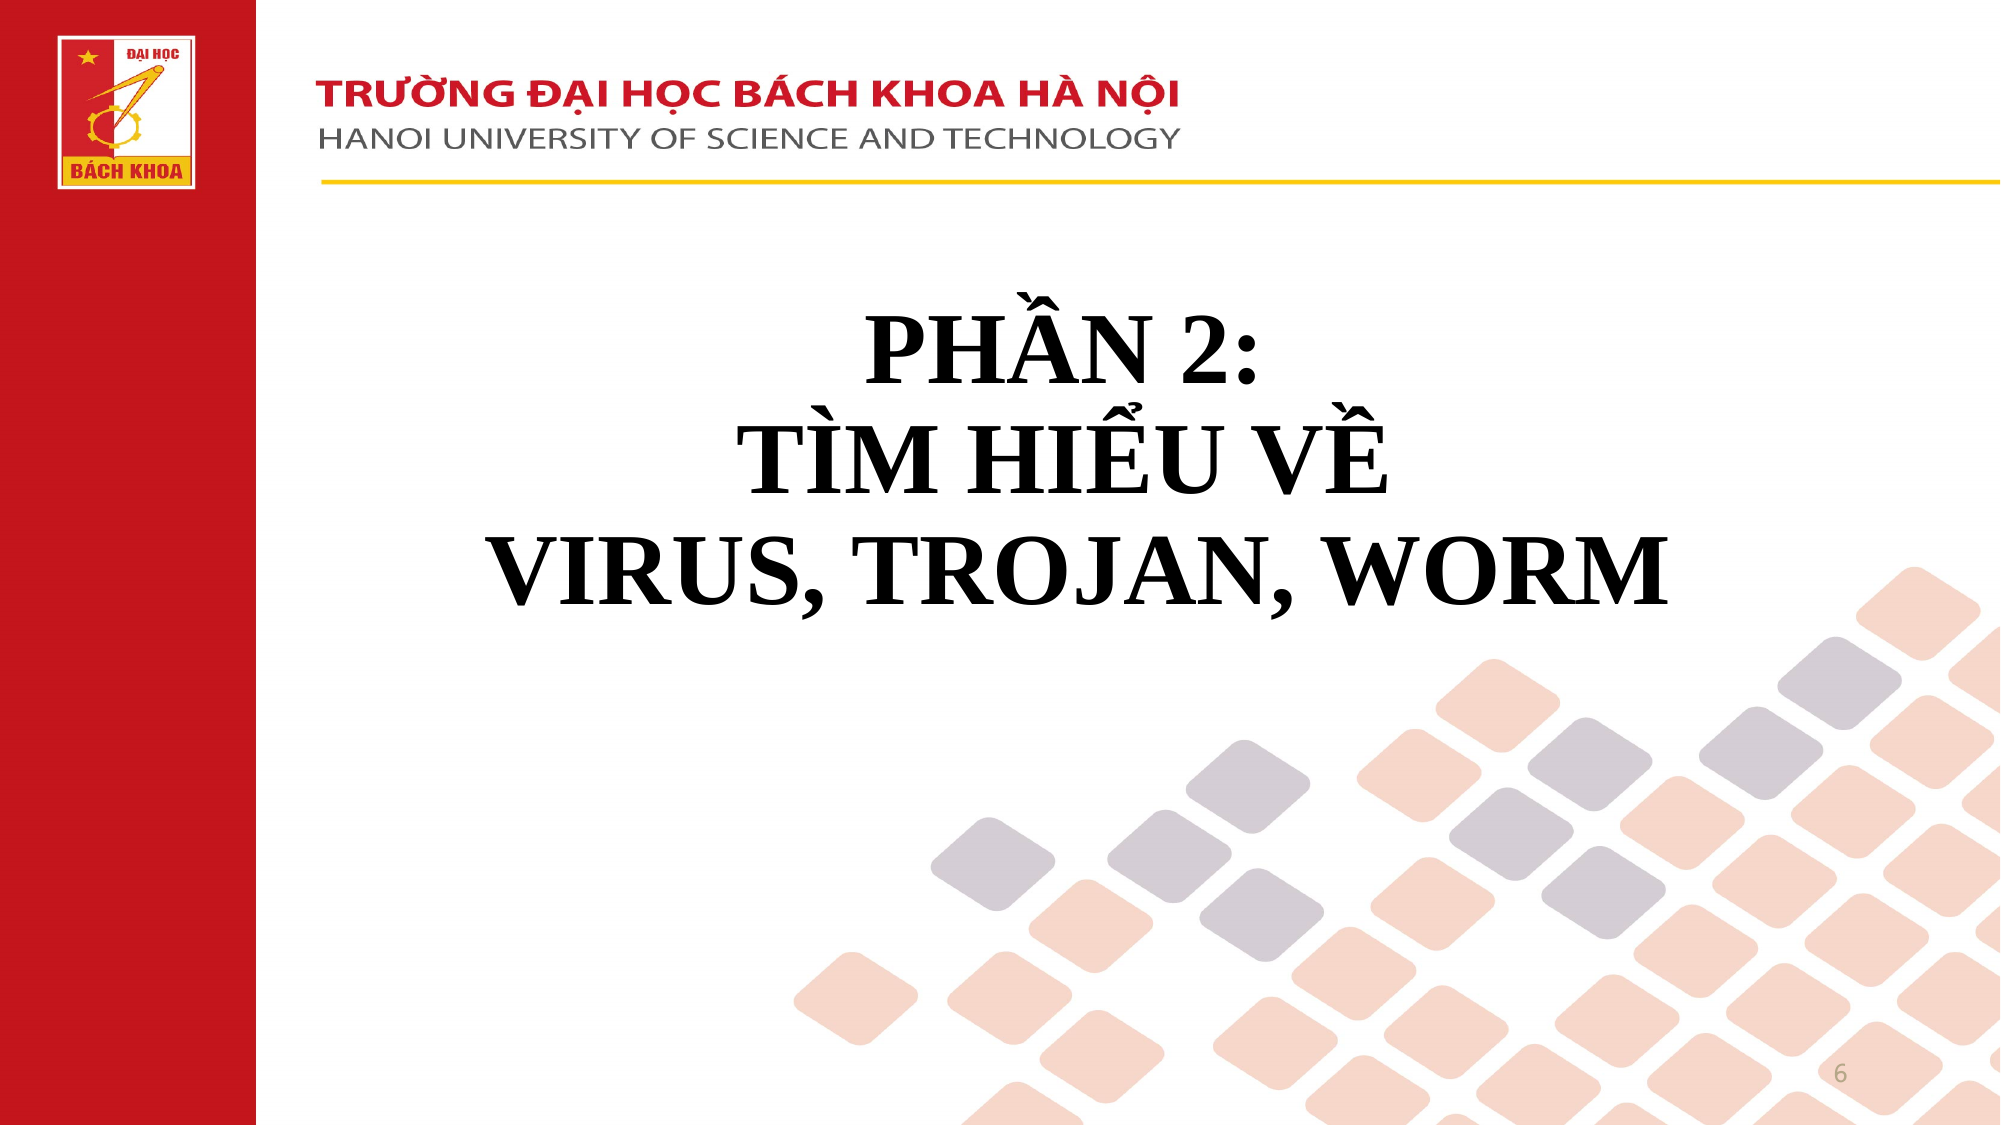

PHẦN 2:
TÌM HIỂU VỀ
VIRUS, TROJAN, WORM

6